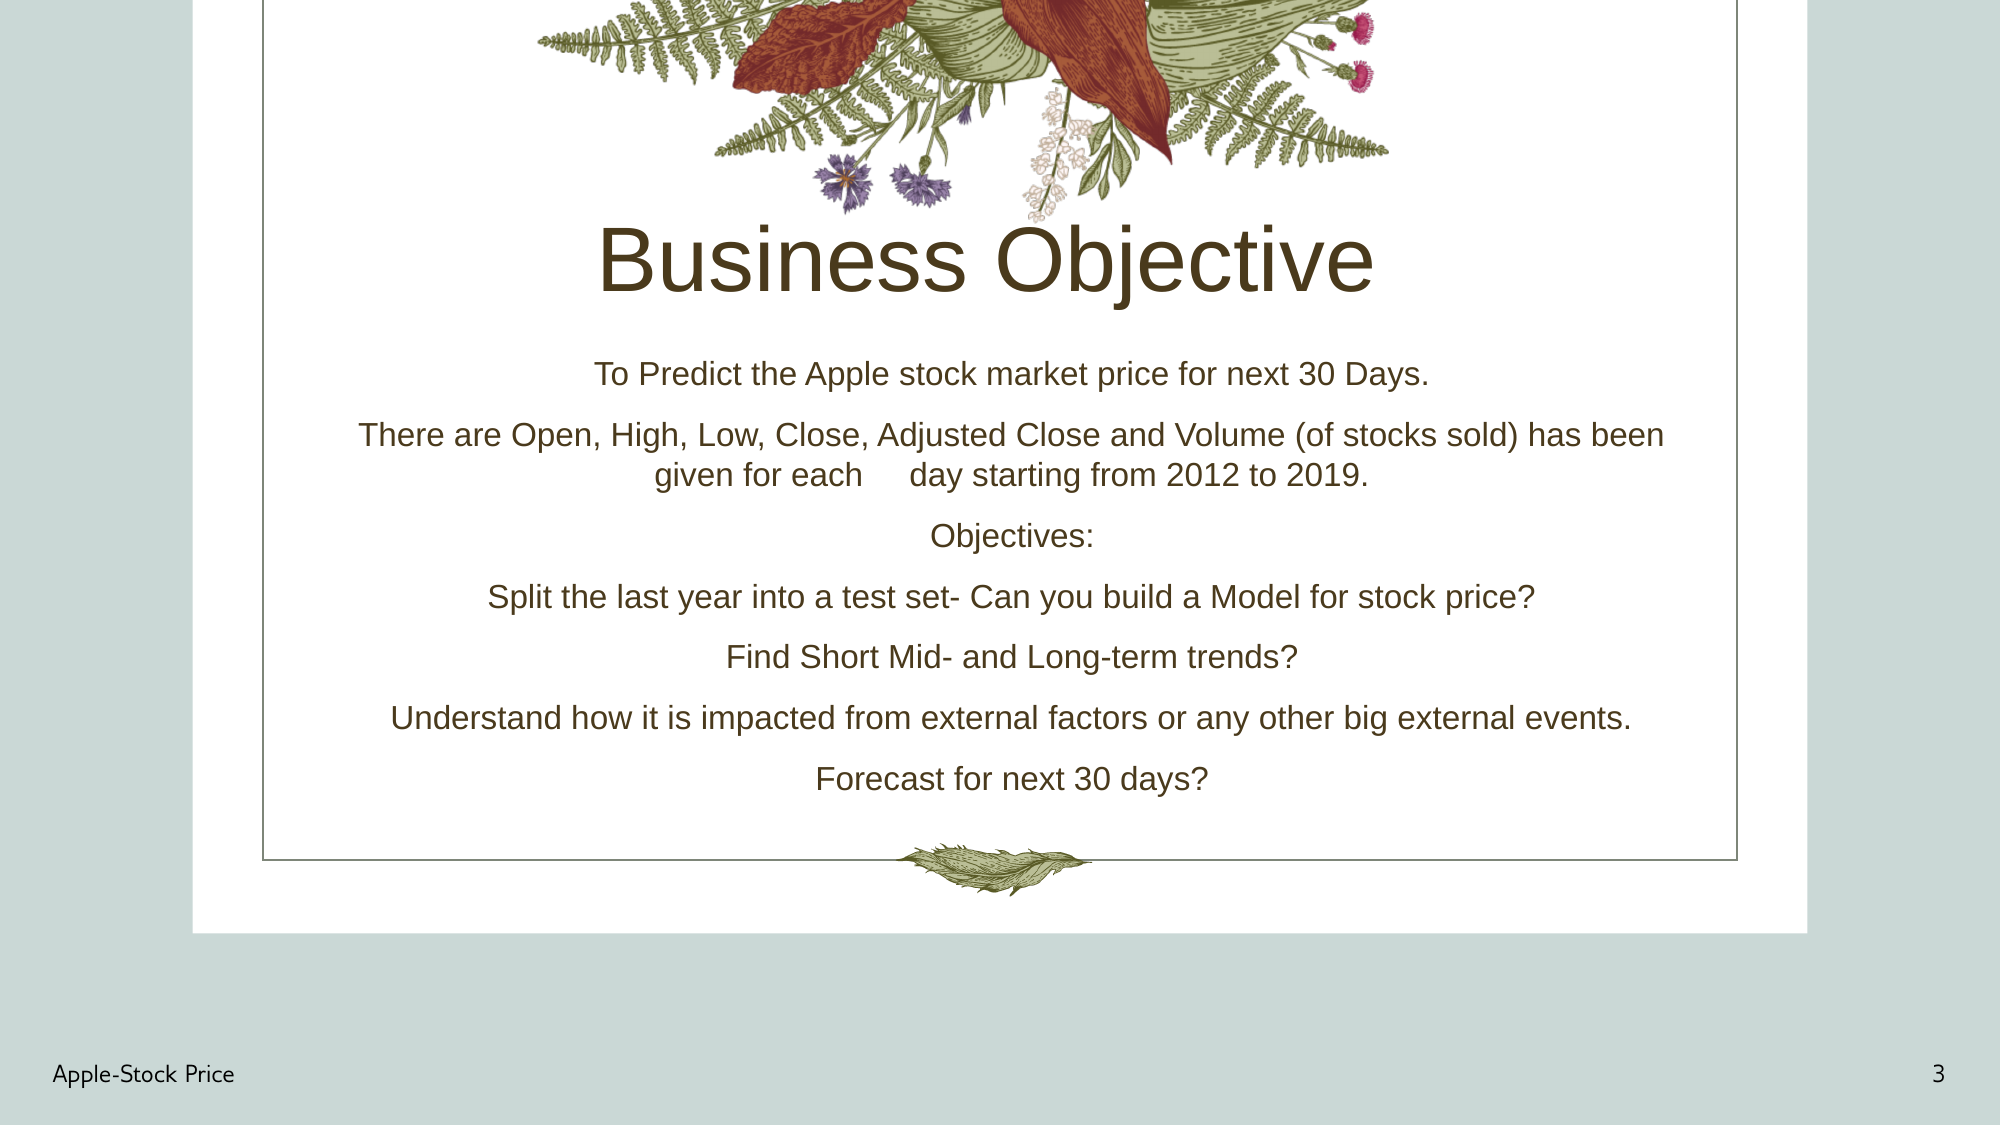

# Business Objective
To Predict the Apple stock market price for next 30 Days.
There are Open, High, Low, Close, Adjusted Close and Volume (of stocks sold) has been given for each     day starting from 2012 to 2019.
Objectives:
Split the last year into a test set- Can you build a Model for stock price?
Find Short Mid- and Long-term trends?
Understand how it is impacted from external factors or any other big external events.
Forecast for next 30 days?
Apple-Stock Price
3